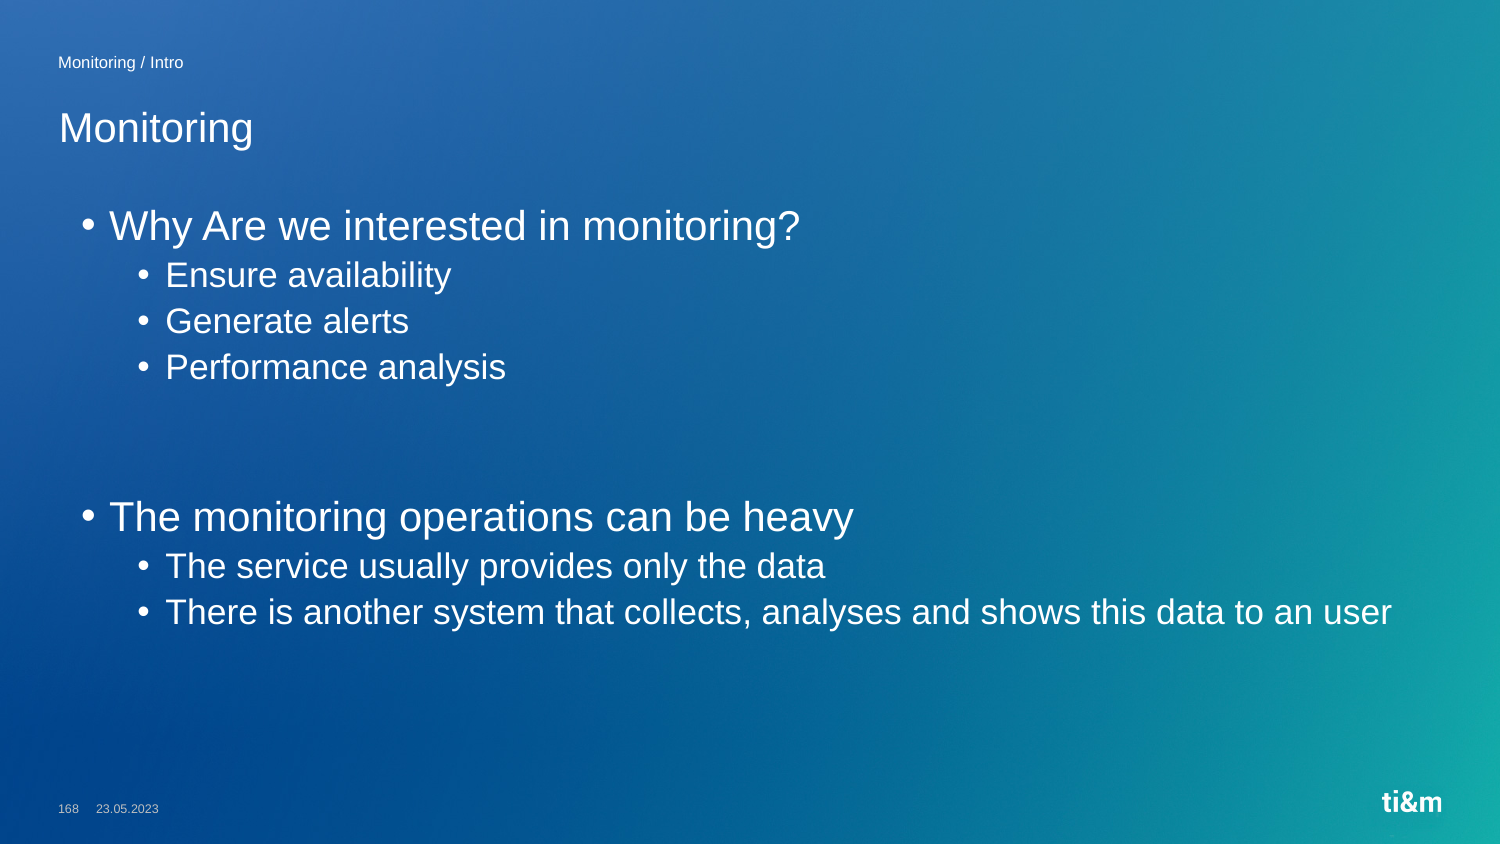

Monitoring / Intro
# Monitoring
Why Are we interested in monitoring?
Ensure availability
Generate alerts
Performance analysis

The monitoring operations can be heavy
The service usually provides only the data
There is another system that collects, analyses and shows this data to an user

168
23.05.2023